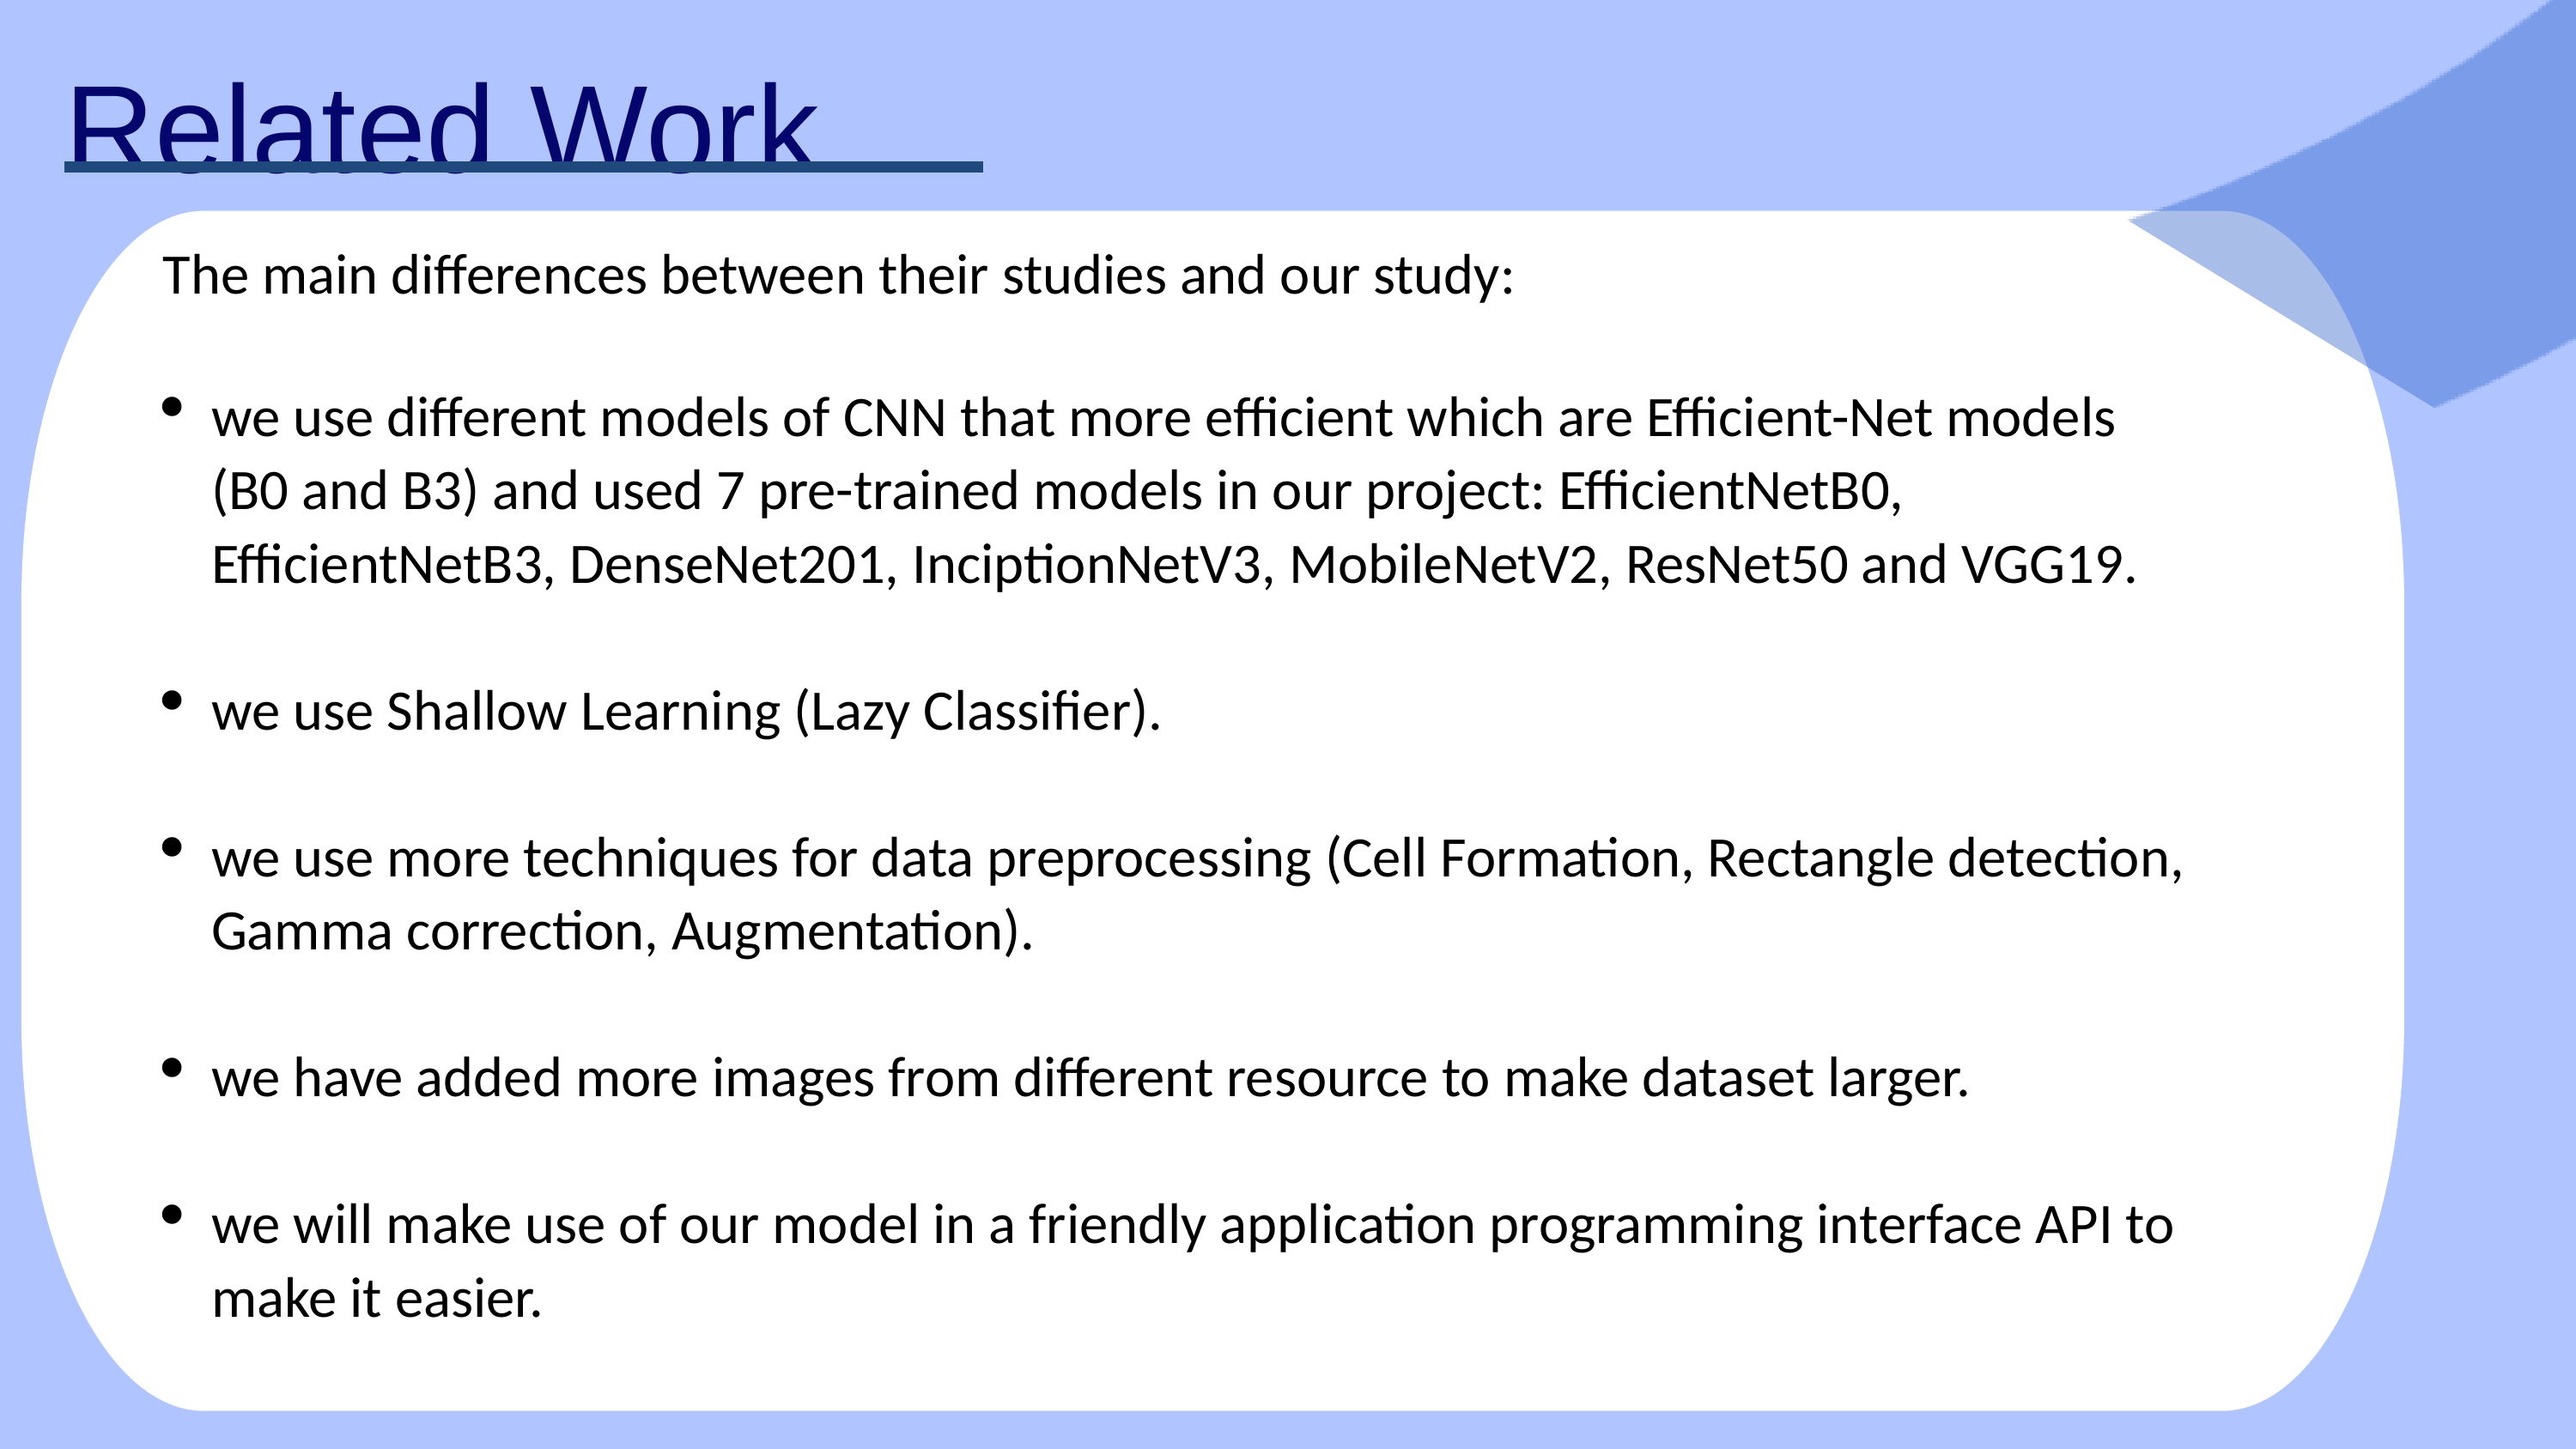

Related Work

The main differences between their studies and our study:

we use different models of CNN that more efficient which are Efficient-Net models (B0 and B3) and used 7 pre-trained models in our project: EfficientNetB0, EfficientNetB3, DenseNet201, InciptionNetV3, MobileNetV2, ResNet50 and VGG19.

we use Shallow Learning (Lazy Classifier).

we use more techniques for data preprocessing (Cell Formation, Rectangle detection, Gamma correction, Augmentation).

we have added more images from different resource to make dataset larger.

we will make use of our model in a friendly application programming interface API to make it easier.